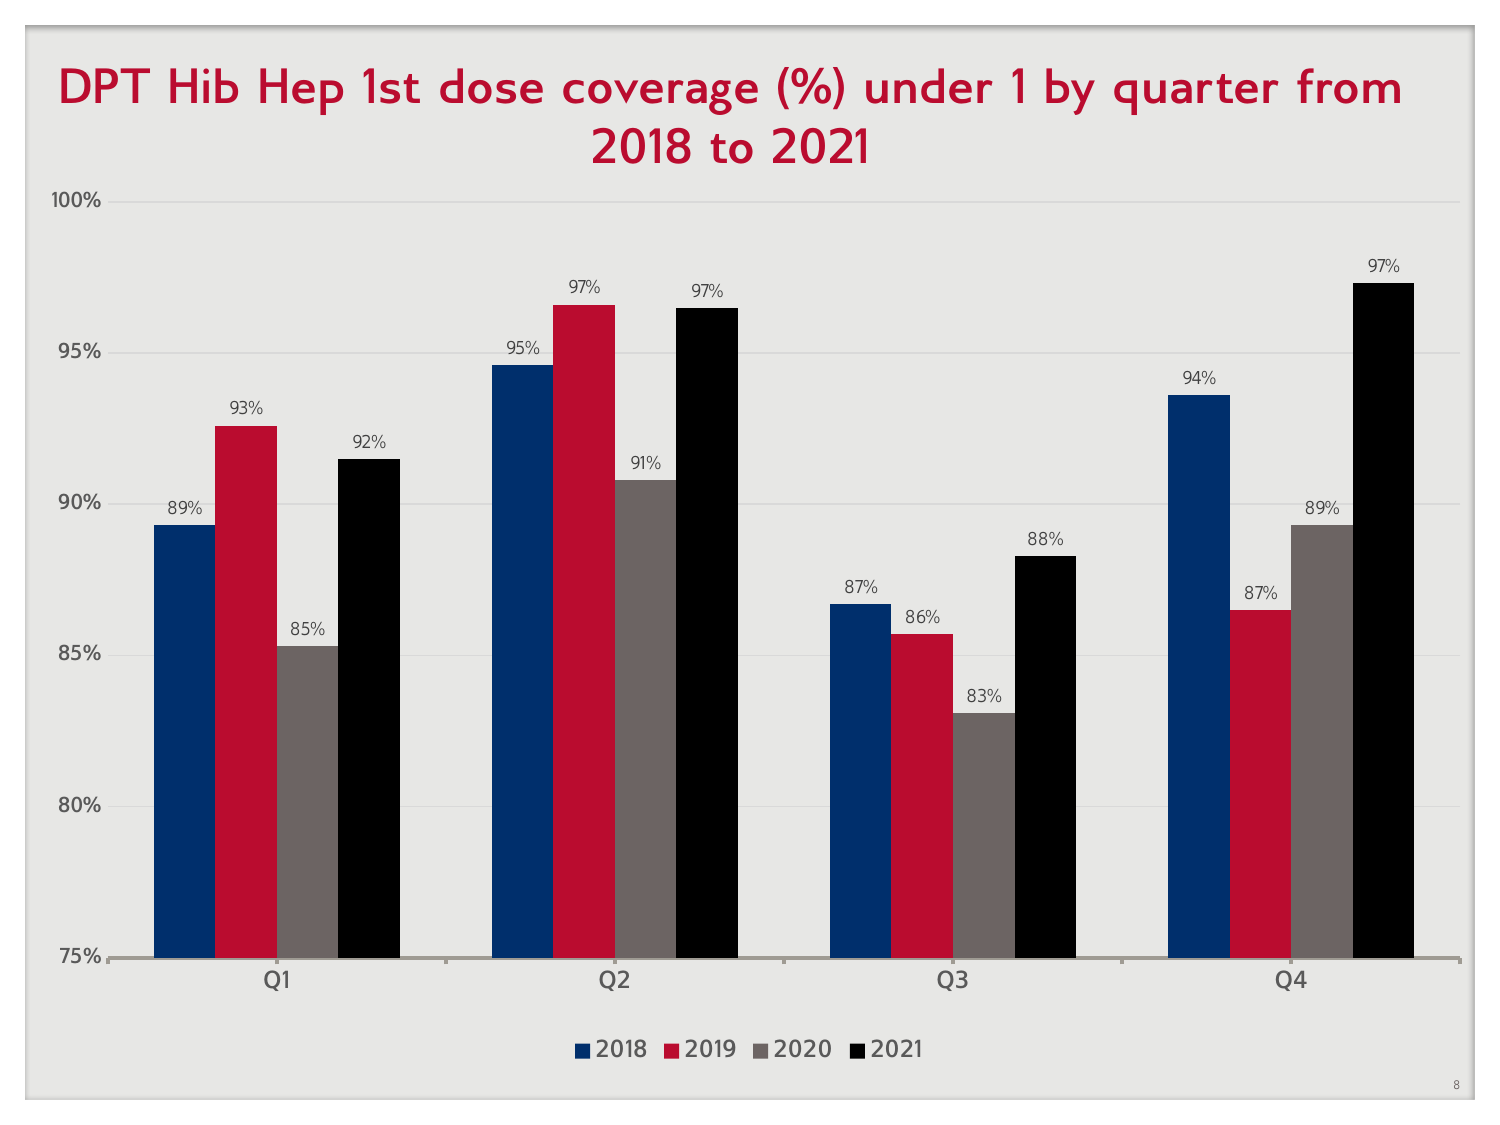

# DPT Hib Hep 1st dose coverage (%) under 1 by quarter from 2018 to 2021

### Chart

| Category | 2018 | 2019 | 2020 | 2021 |
|---|---|---|---|---|
| Q1 | 0.893 | 0.9259999999999999 | 0.853 | 0.915 |
| Q2 | 0.946 | 0.966 | 0.908 | 0.965 |
| Q3 | 0.867 | 0.8570000000000001 | 0.831 | 0.883 |
| Q4 | 0.9359999999999999 | 0.865 | 0.893 | 0.973 |
8